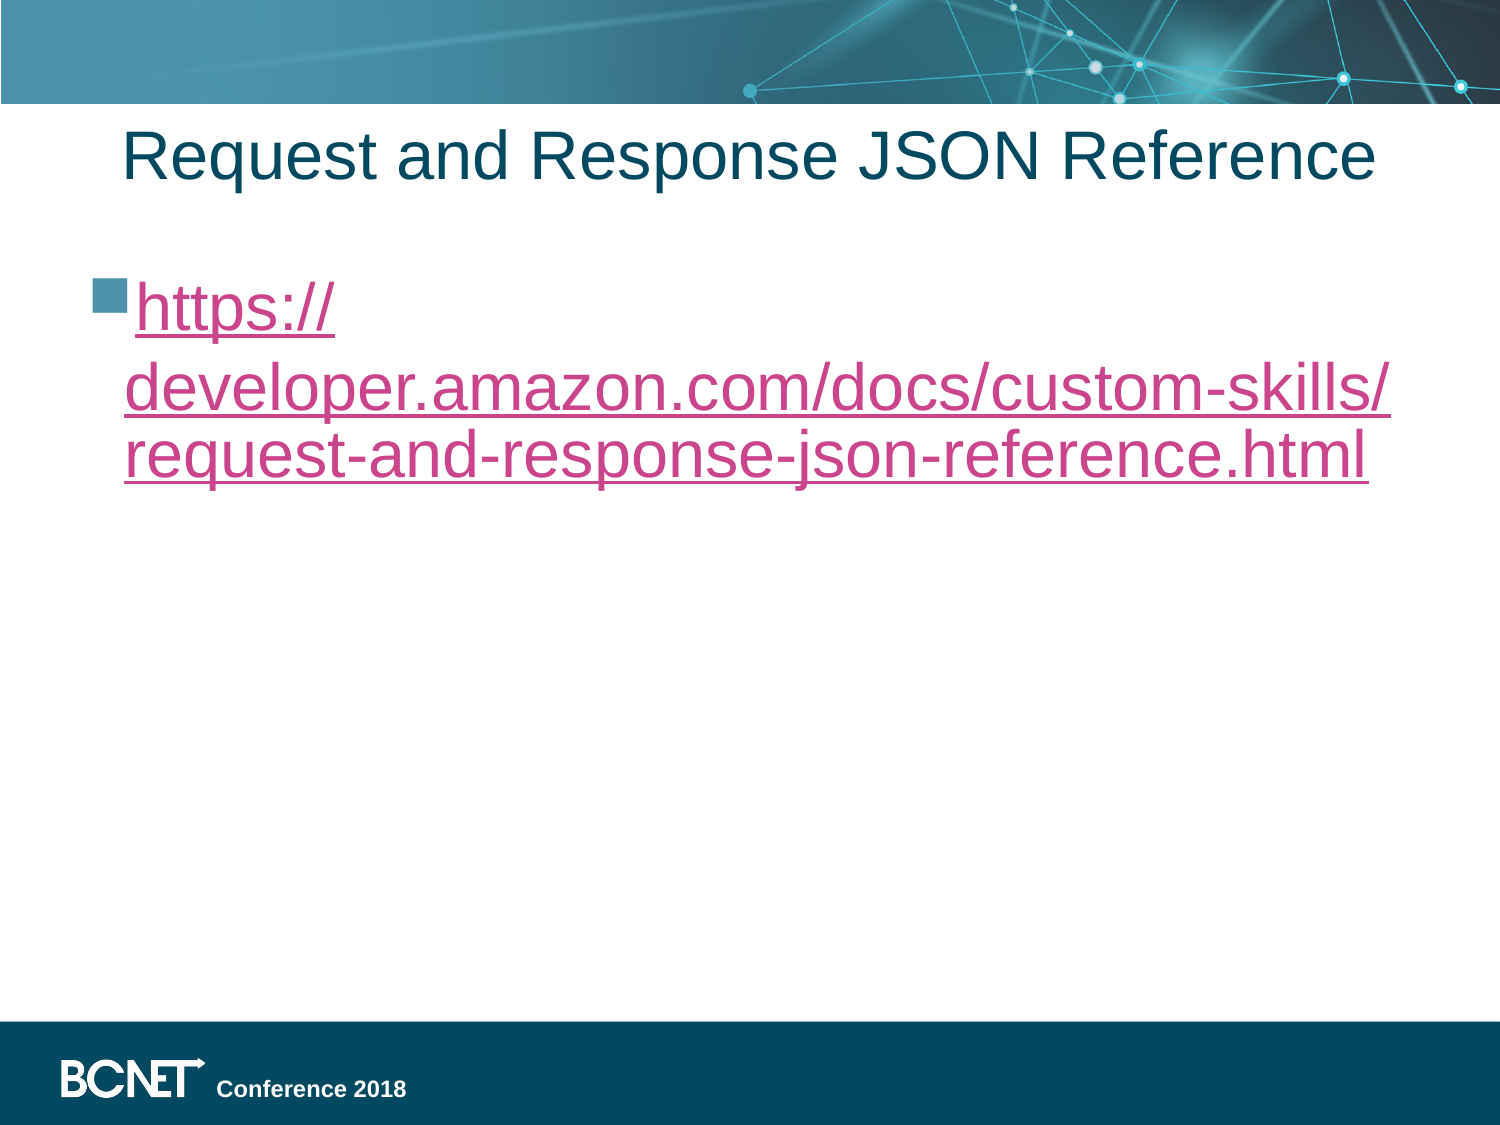

# Request and Response JSON Reference
https://developer.amazon.com/docs/custom-skills/request-and-response-json-reference.html